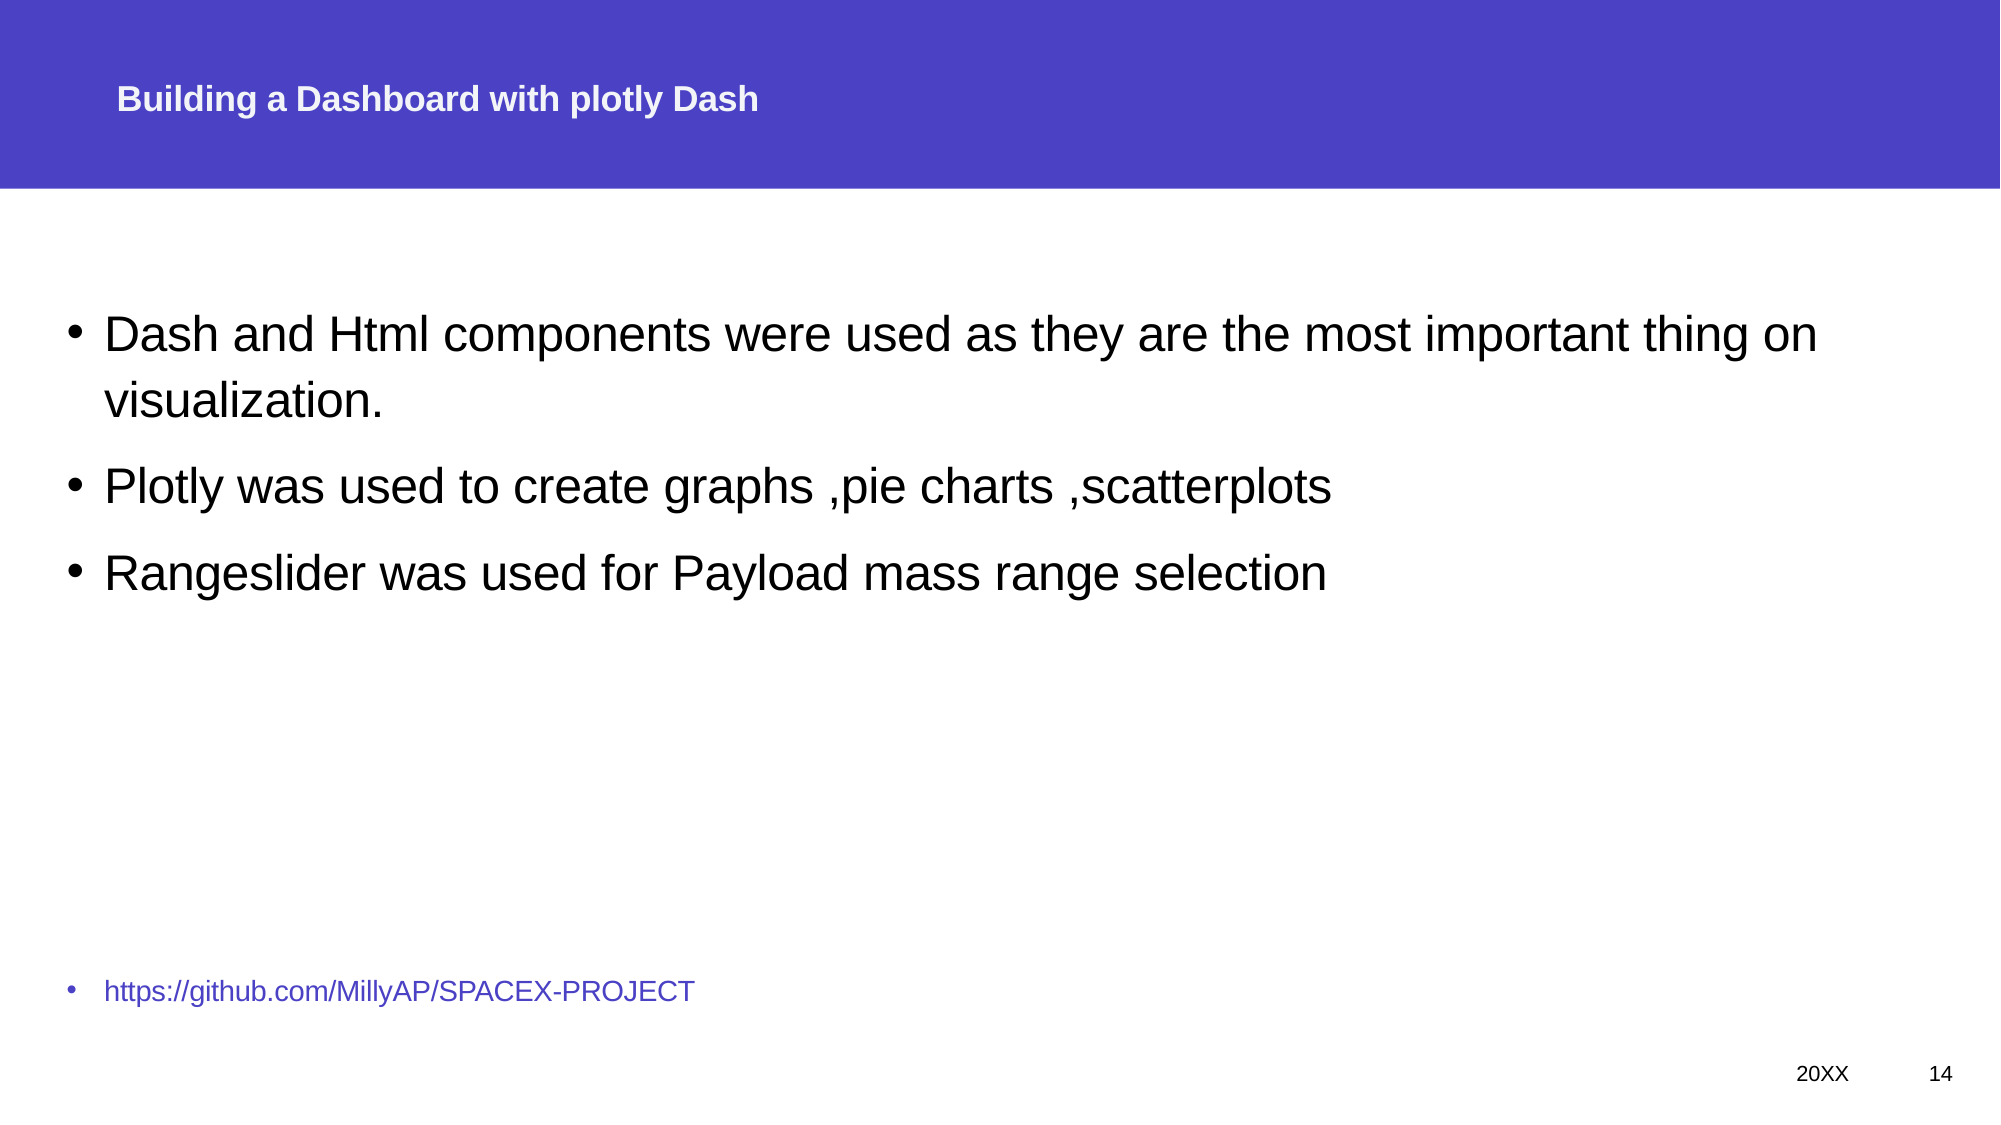

# Building a Dashboard with plotly Dash

Dash and Html components were used as they are the most important thing on visualization.
Plotly was used to create graphs ,pie charts ,scatterplots
Rangeslider was used for Payload mass range selection

https://github.com/MillyAP/SPACEX-PROJECT

20XX
14
Presentation title